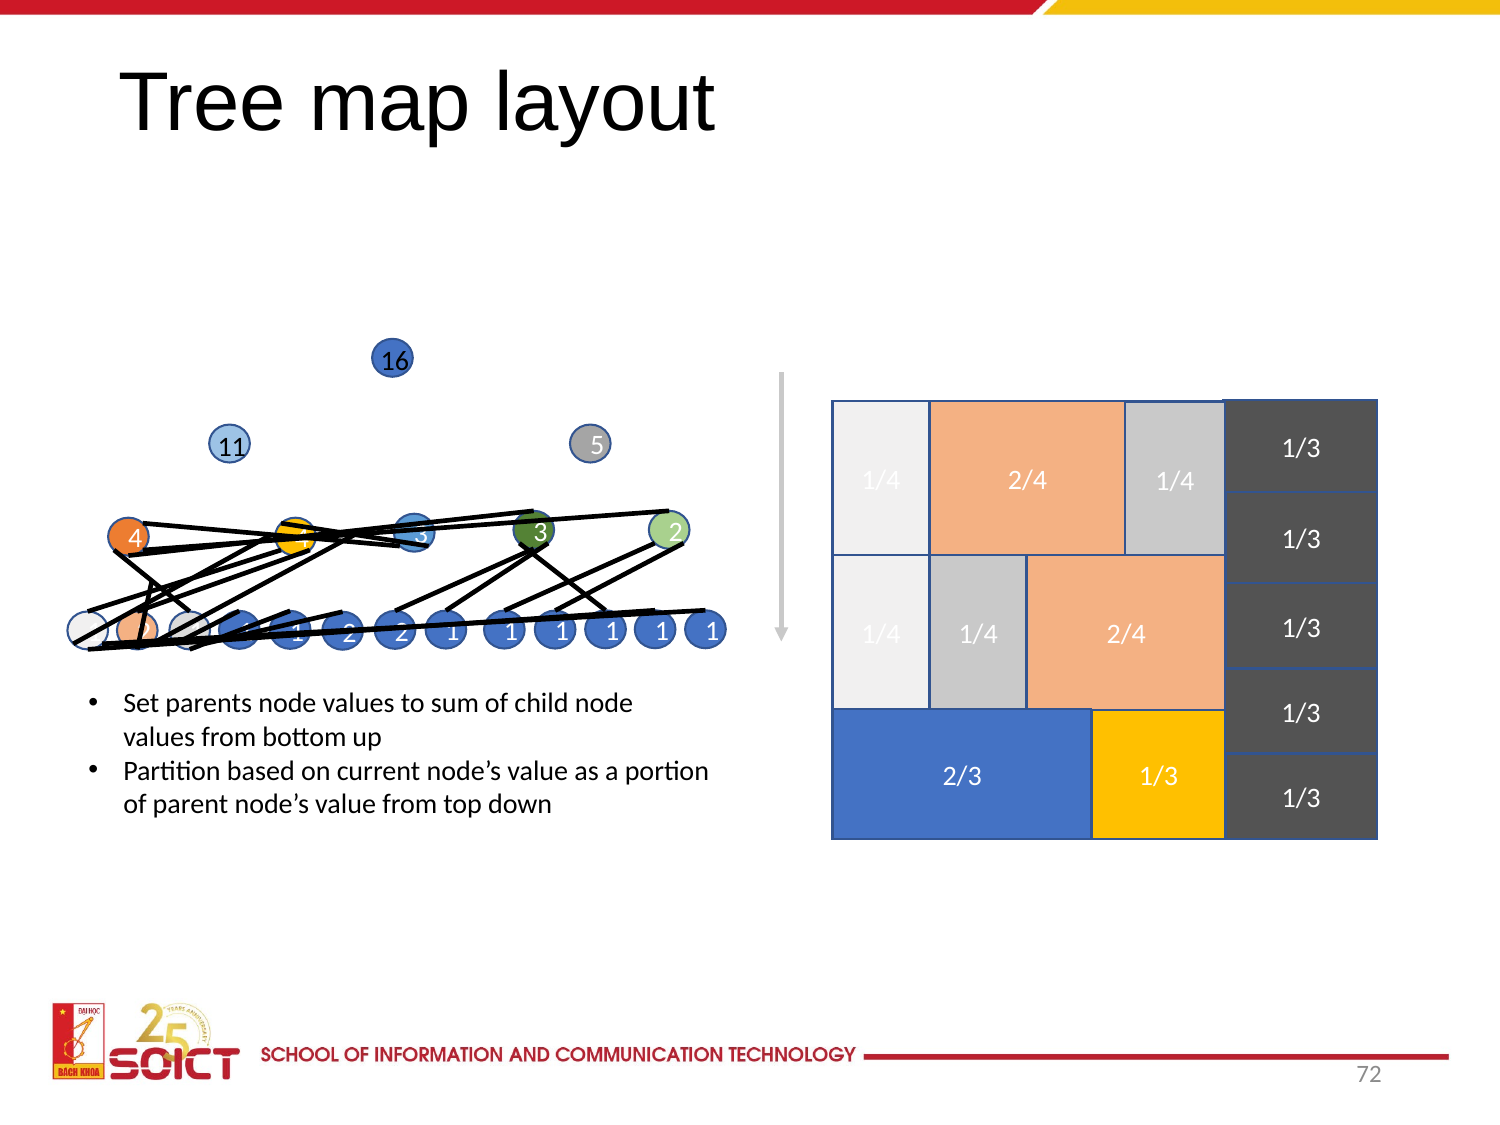

# Tree map layout
16

5
3
2
3
4
4
1
1
1
1
1
1
2
1
1
1
2
1
2

1/3
2/4
3/5
1/4
4/11

1/4
11
1/3
1/4
1/4
2/4
4/11
1/3
11/16
5/16
2/5
1/3
Set parents node values to sum of child node values from bottom up
Partition based on current node’s value as a portion of parent node’s value from top down

2/3
3/11
1/3
1/3
72